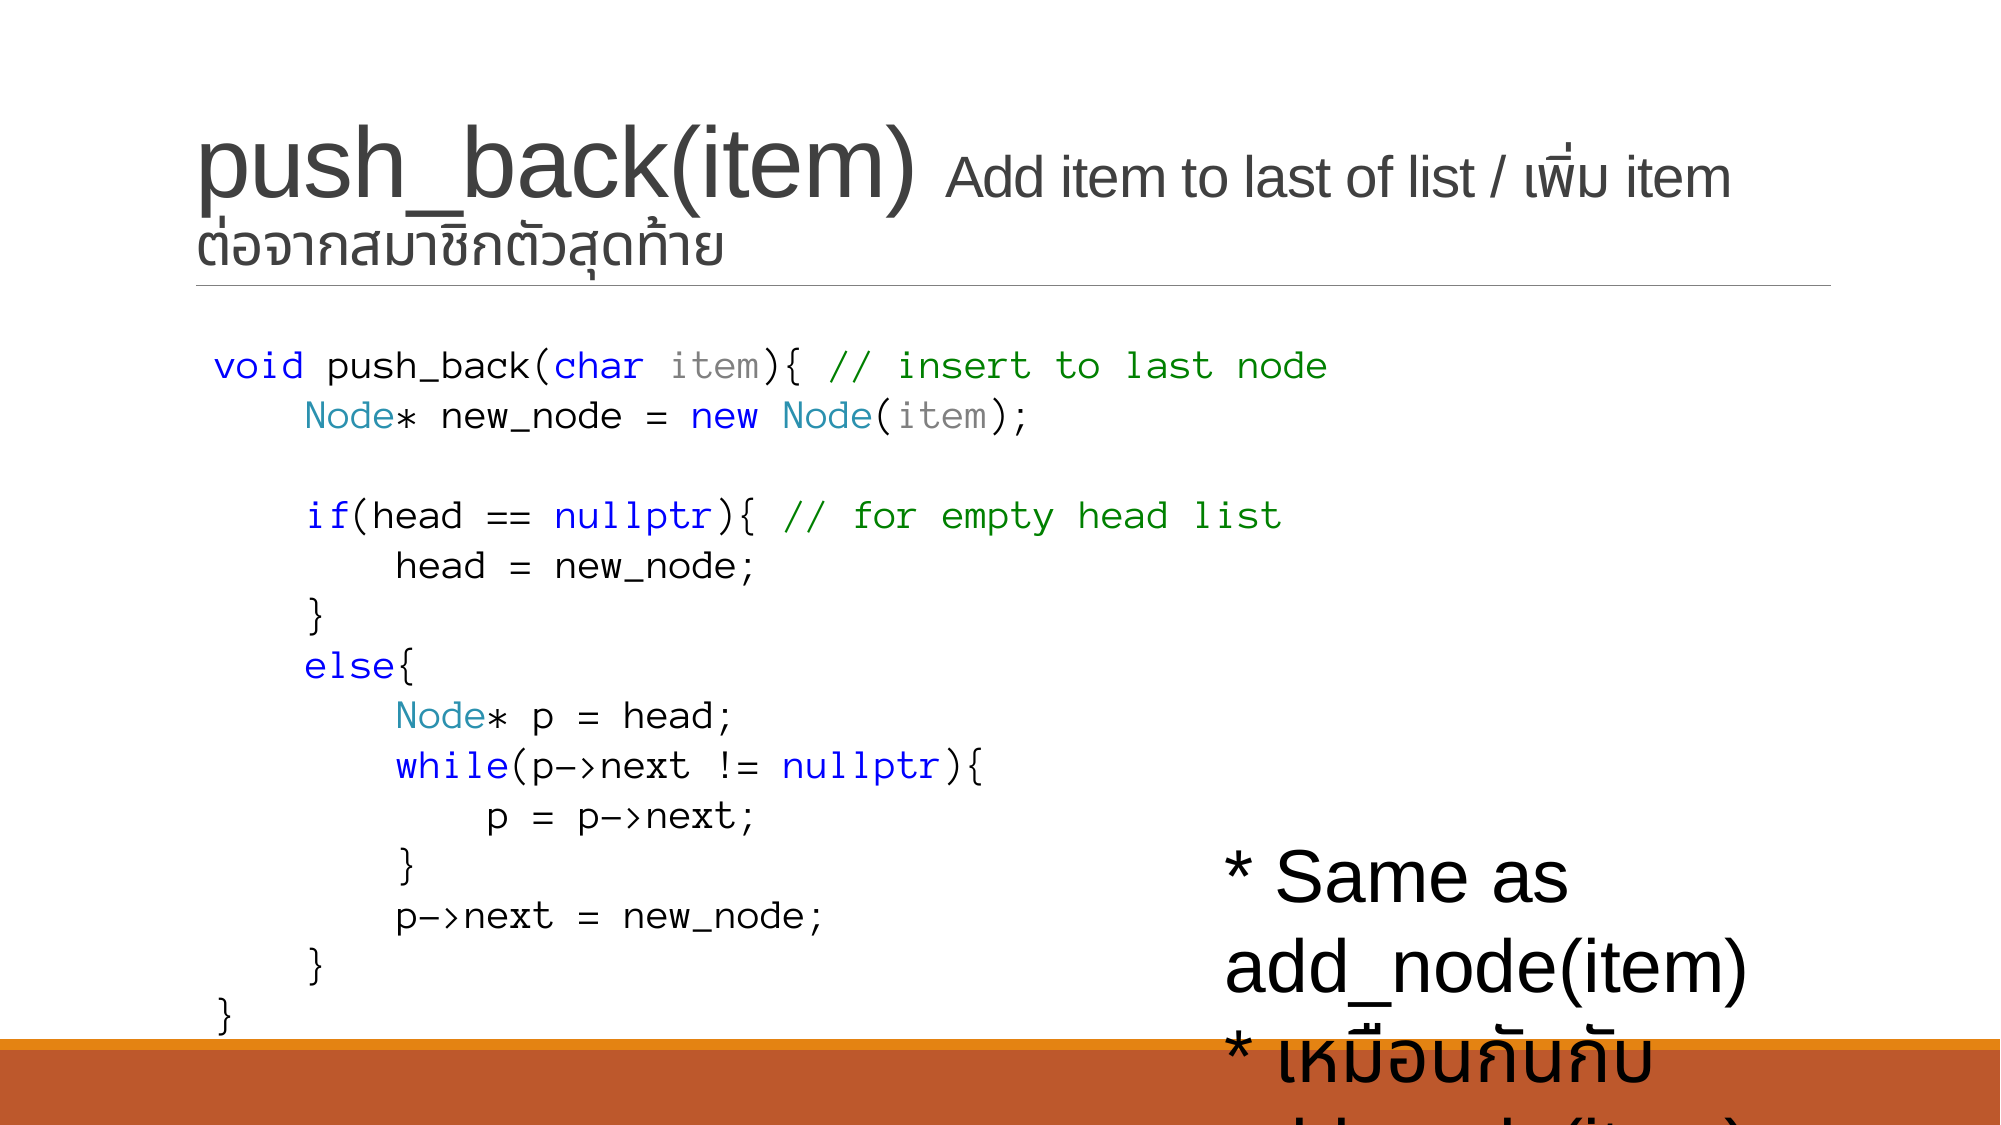

# push_back(item) Add item to last of list / เพิ่ม item ต่อจากสมาชิกตัวสุดท้าย
    void push_back(char item){ // insert to last node
        Node* new_node = new Node(item);

        if(head == nullptr){ // for empty head list
            head = new_node;
        }
        else{
            Node* p = head;
            while(p->next != nullptr){
                p = p->next;
            }
            p->next = new_node;
        }
    }
* Same as add_node(item)
* เหมือนกันกับ add_node(item)